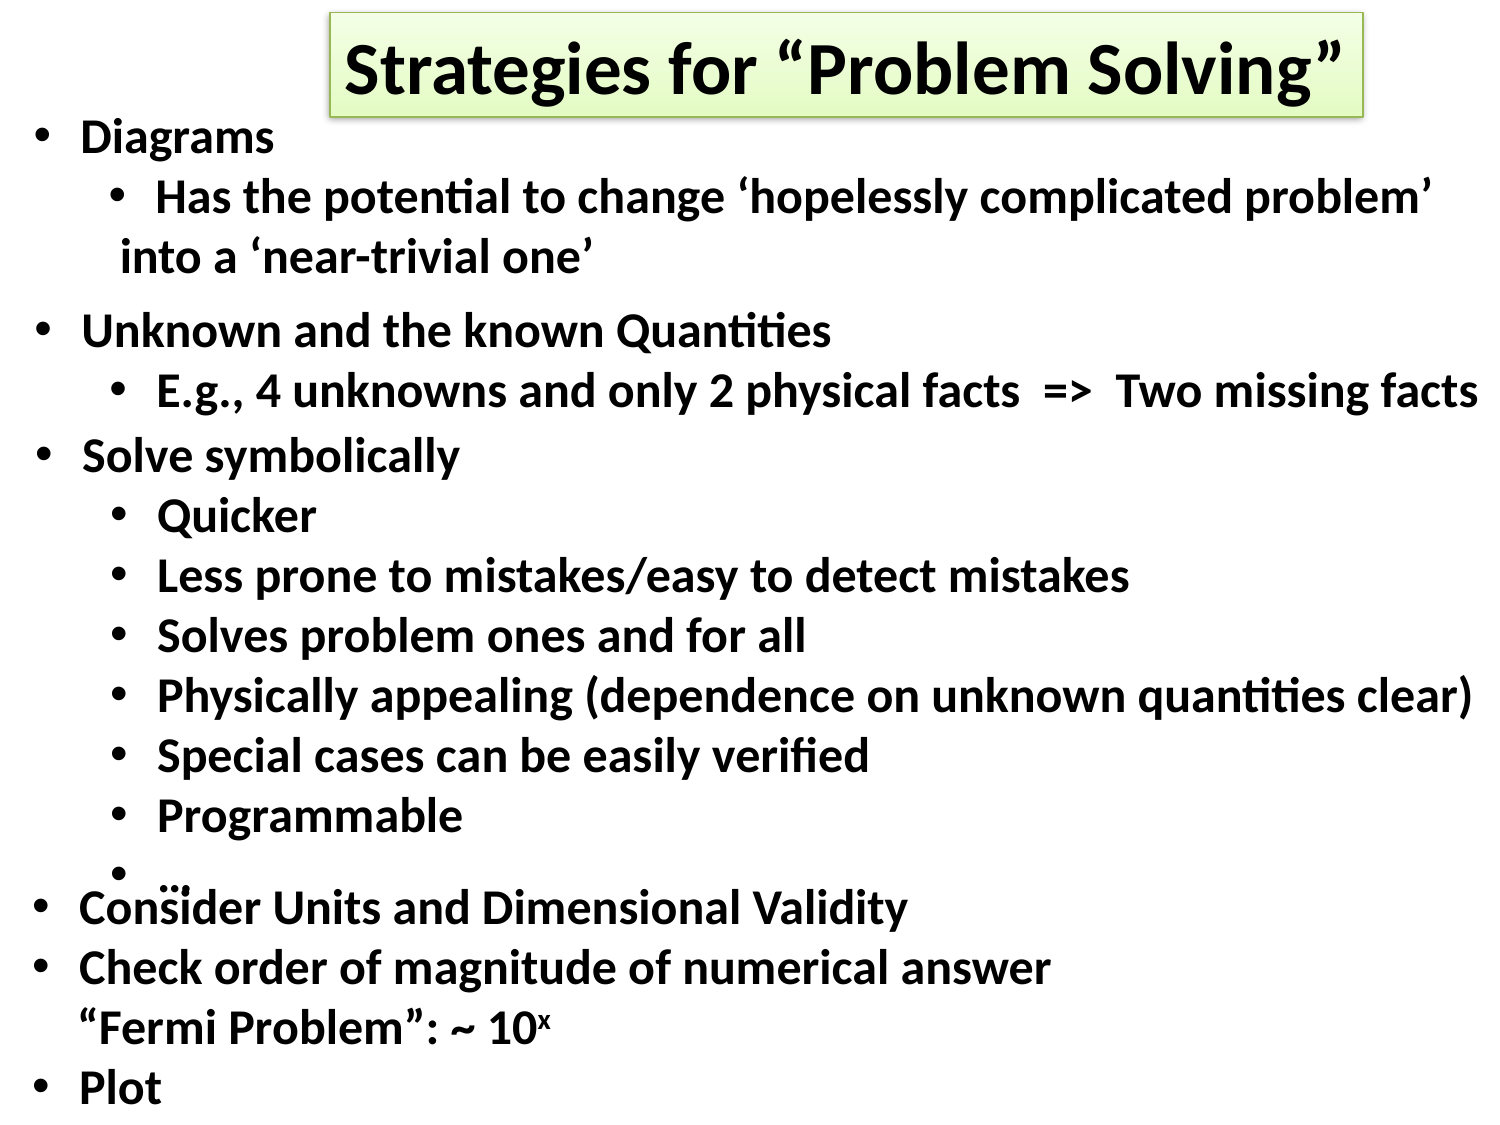

Strategies for “Problem Solving”
Diagrams
Has the potential to change ‘hopelessly complicated problem’
 into a ‘near-trivial one’
Unknown and the known Quantities
E.g., 4 unknowns and only 2 physical facts  =>  Two missing facts
Solve symbolically
Quicker
Less prone to mistakes/easy to detect mistakes
Solves problem ones and for all
Physically appealing (dependence on unknown quantities clear)
Special cases can be easily verified
Programmable
…
Consider Units and Dimensional Validity
Check order of magnitude of numerical answer
    “Fermi Problem”: ~ 10x
Plot